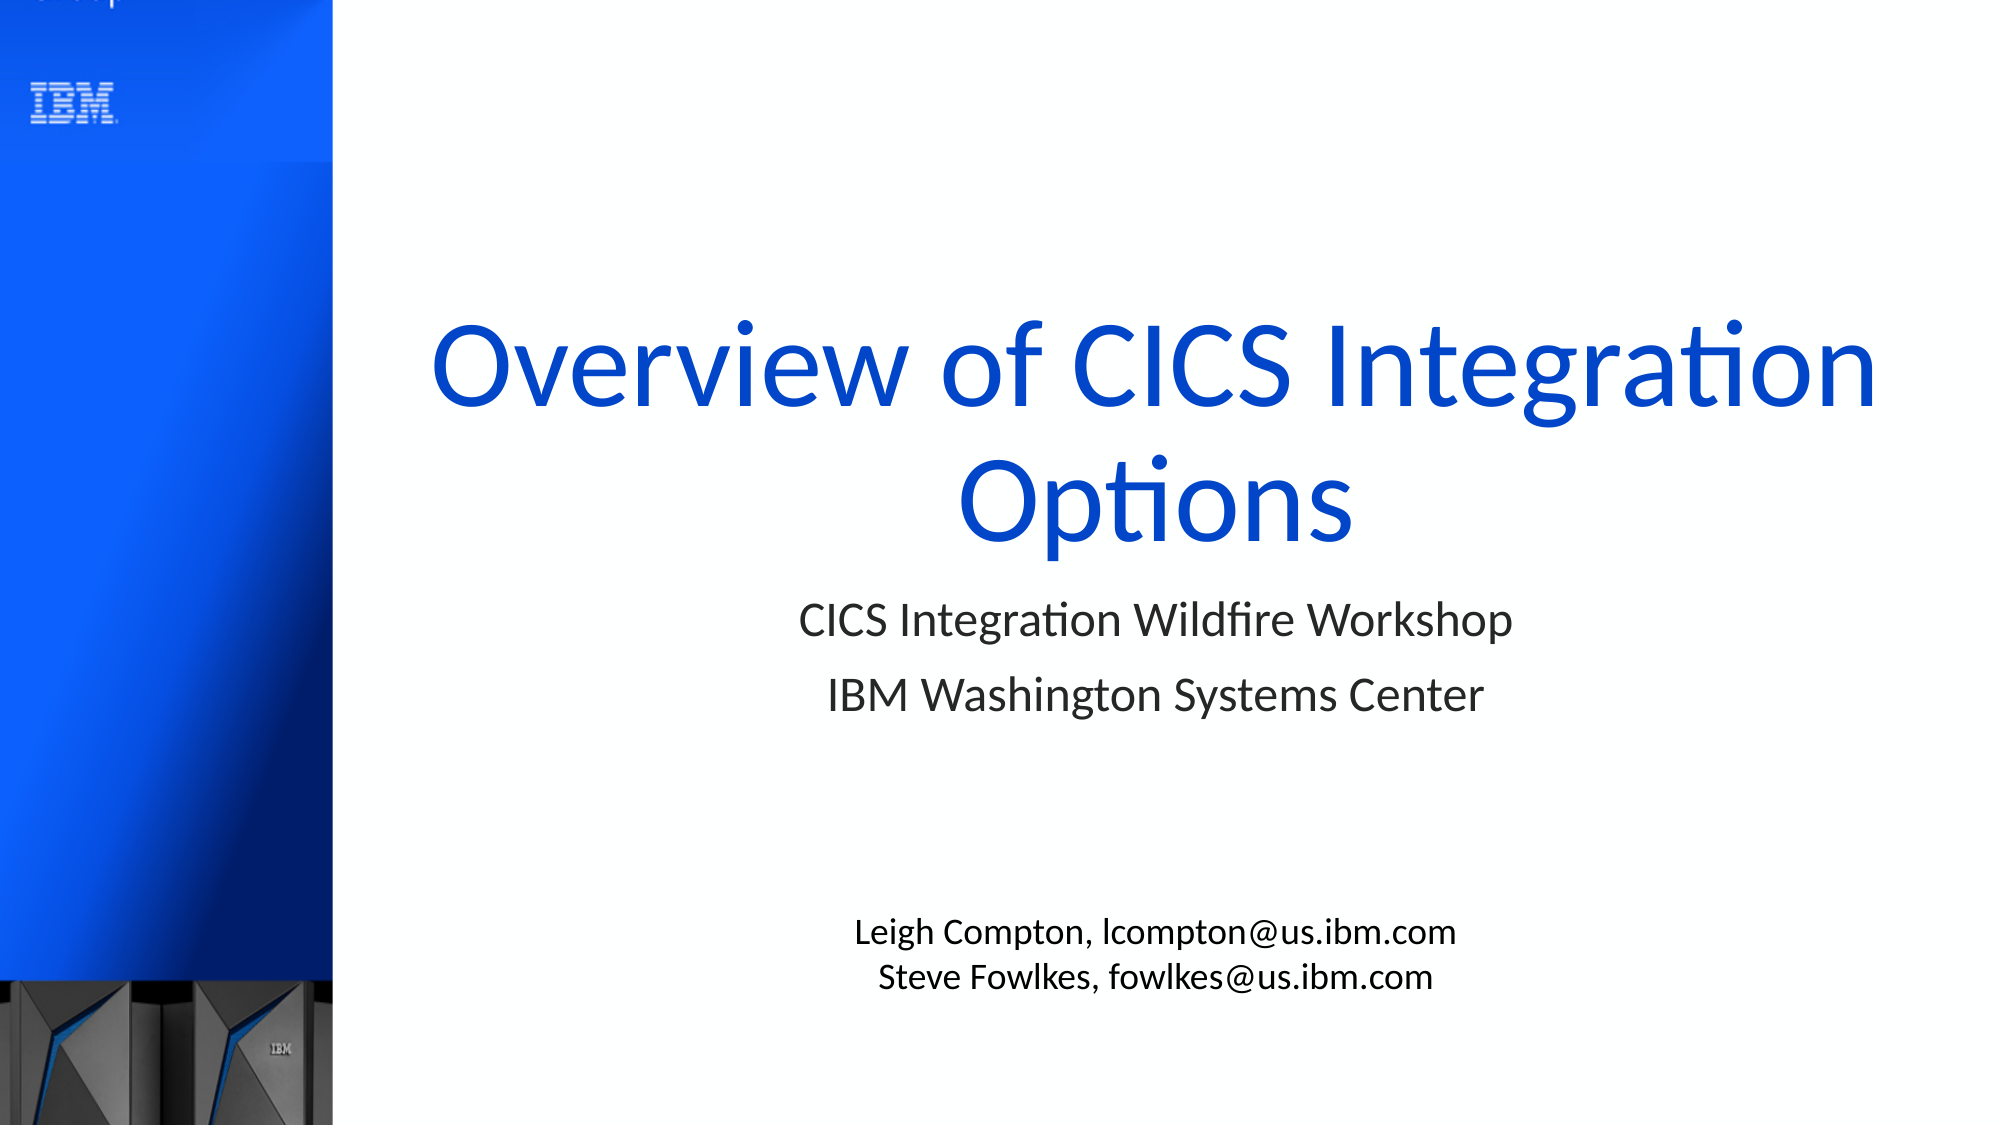

# Overview of CICS Integration Options
CICS Integration Wildfire Workshop
IBM Washington Systems Center
Leigh Compton, lcompton@us.ibm.com
Steve Fowlkes, fowlkes@us.ibm.com